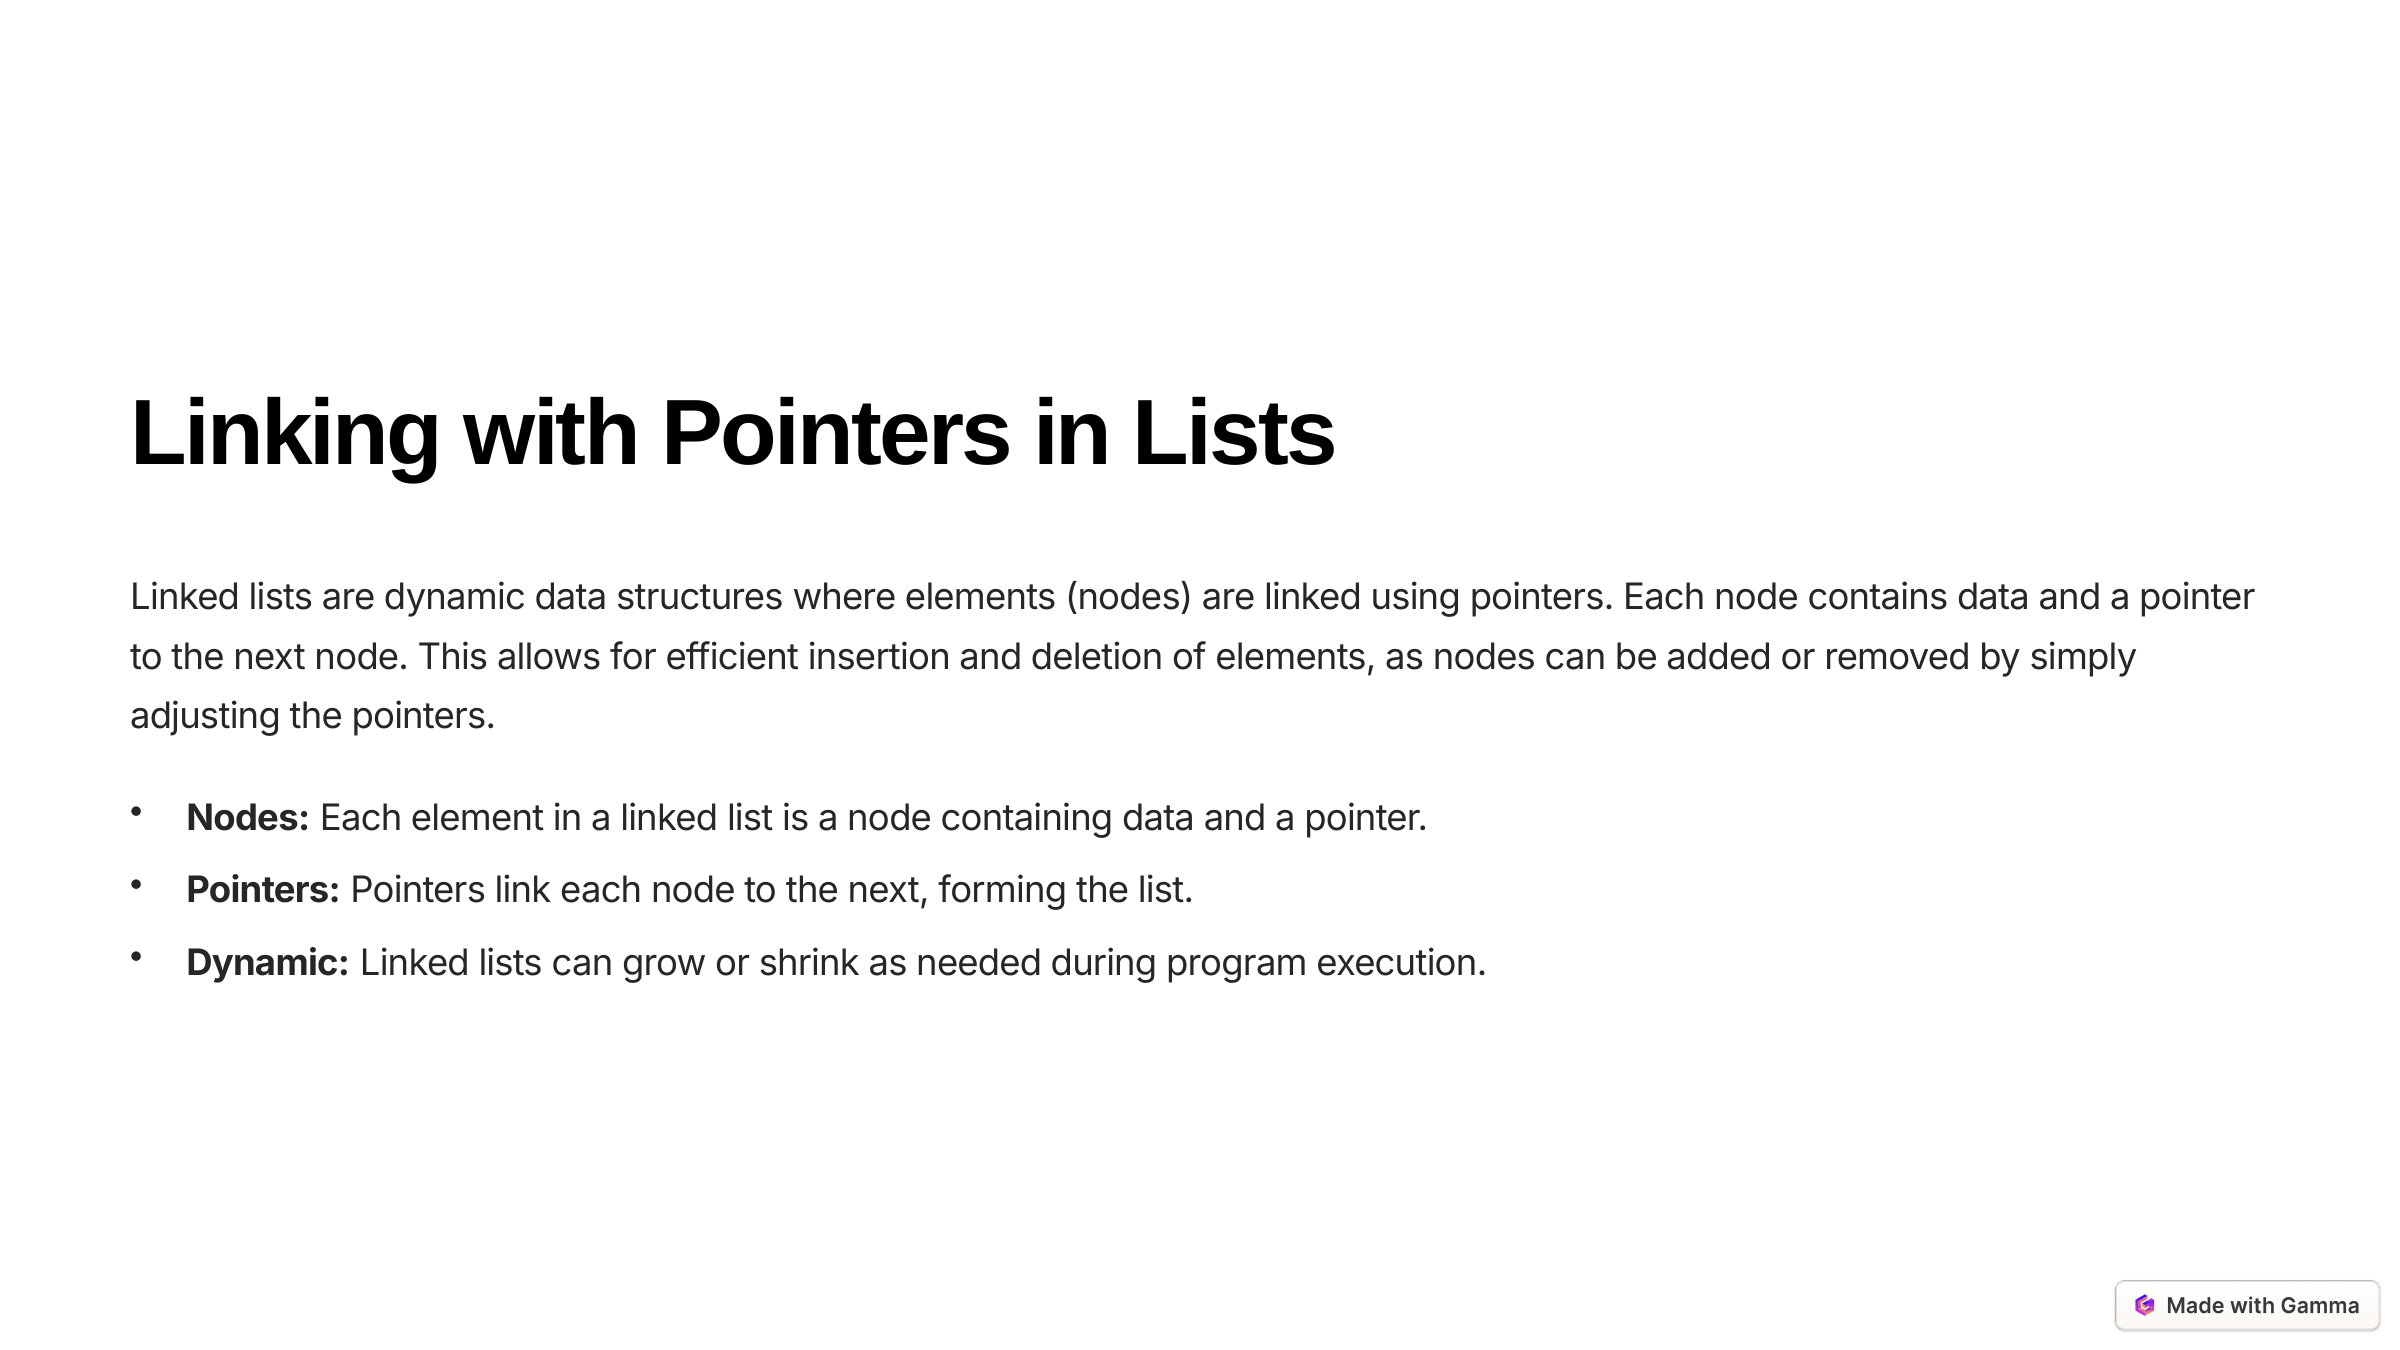

Linking with Pointers in Lists
Linked lists are dynamic data structures where elements (nodes) are linked using pointers. Each node contains data and a pointer to the next node. This allows for efficient insertion and deletion of elements, as nodes can be added or removed by simply adjusting the pointers.
Nodes: Each element in a linked list is a node containing data and a pointer.
Pointers: Pointers link each node to the next, forming the list.
Dynamic: Linked lists can grow or shrink as needed during program execution.